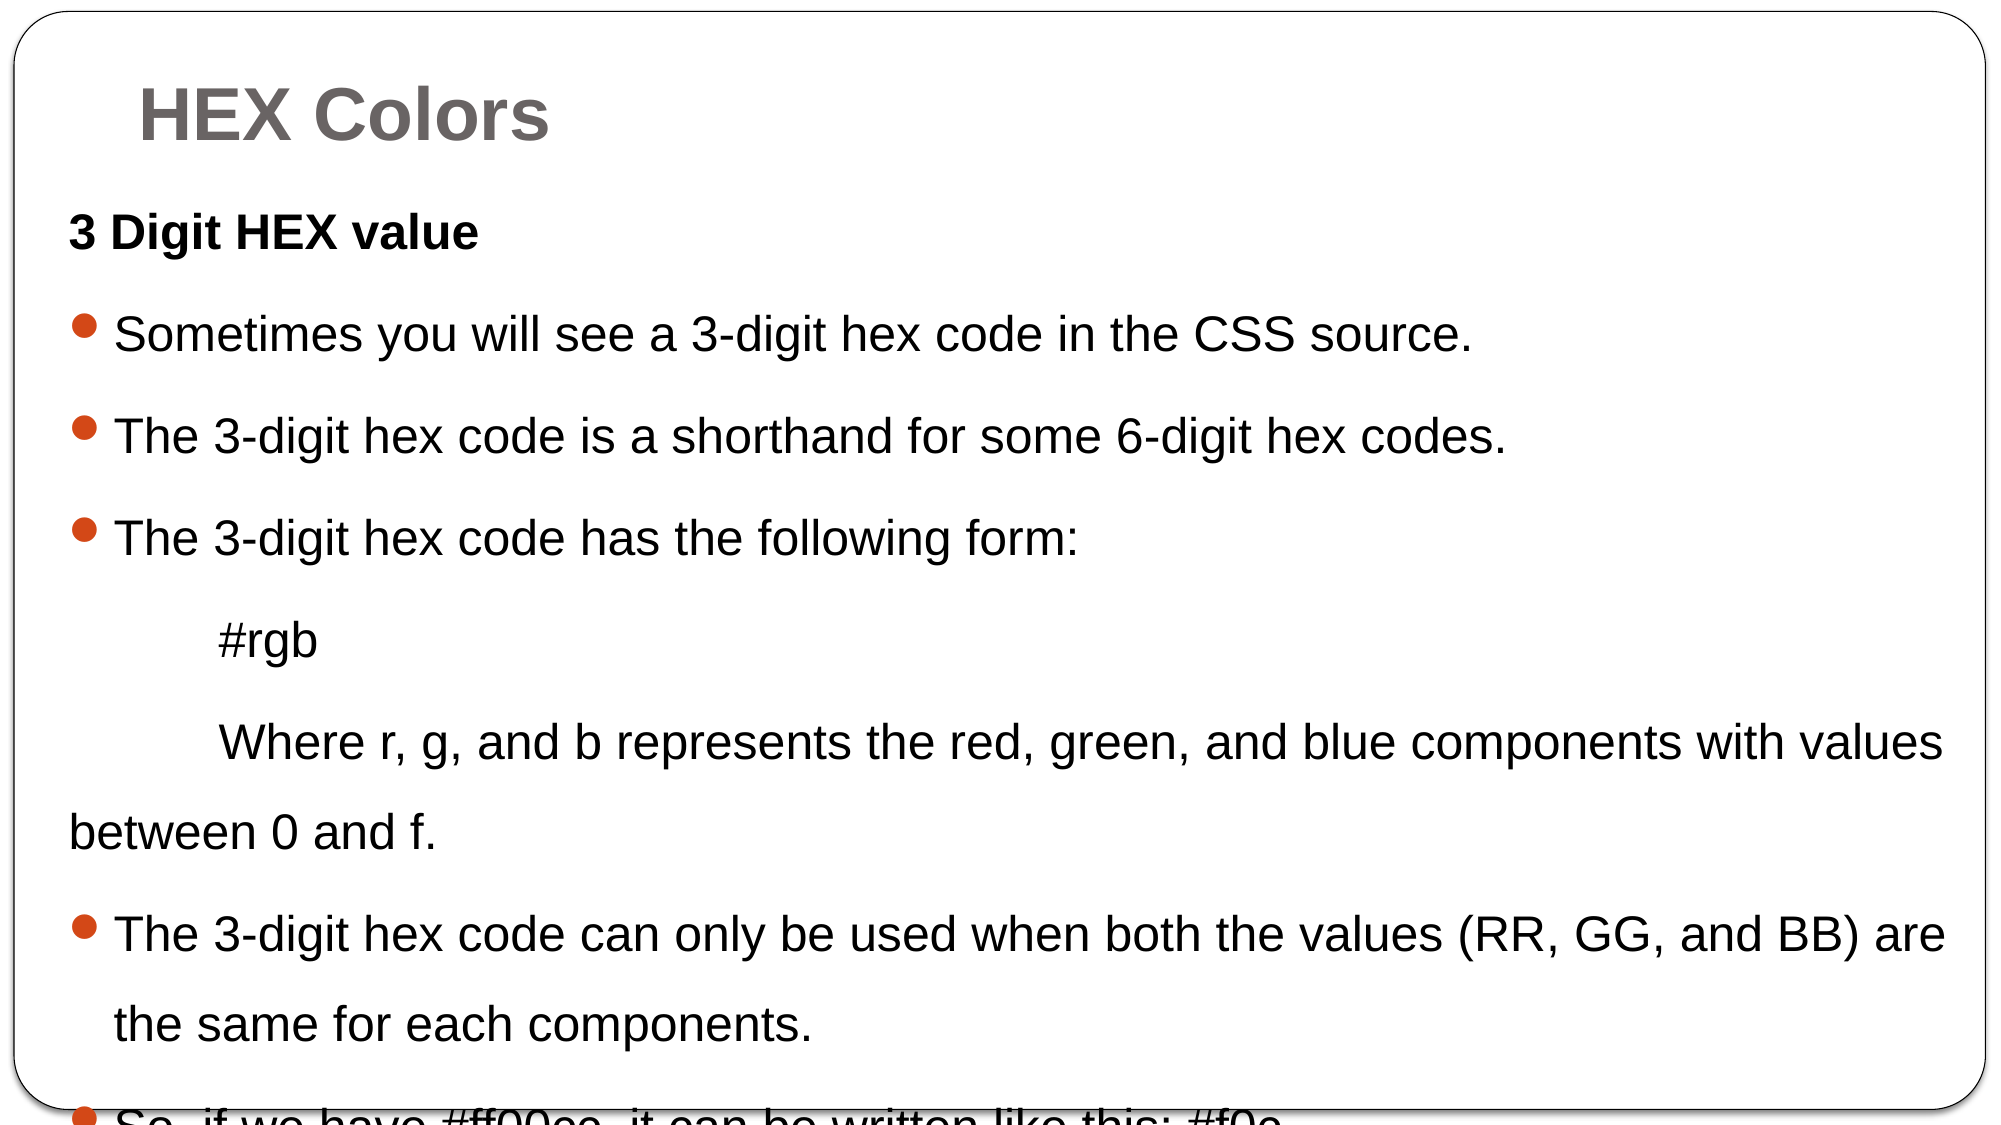

# HEX Colors
3 Digit HEX value
Sometimes you will see a 3-digit hex code in the CSS source.
The 3-digit hex code is a shorthand for some 6-digit hex codes.
The 3-digit hex code has the following form:
	#rgb
	Where r, g, and b represents the red, green, and blue components with values between 0 and f.
The 3-digit hex code can only be used when both the values (RR, GG, and BB) are the same for each components.
So, if we have #ff00cc, it can be written like this: #f0c.